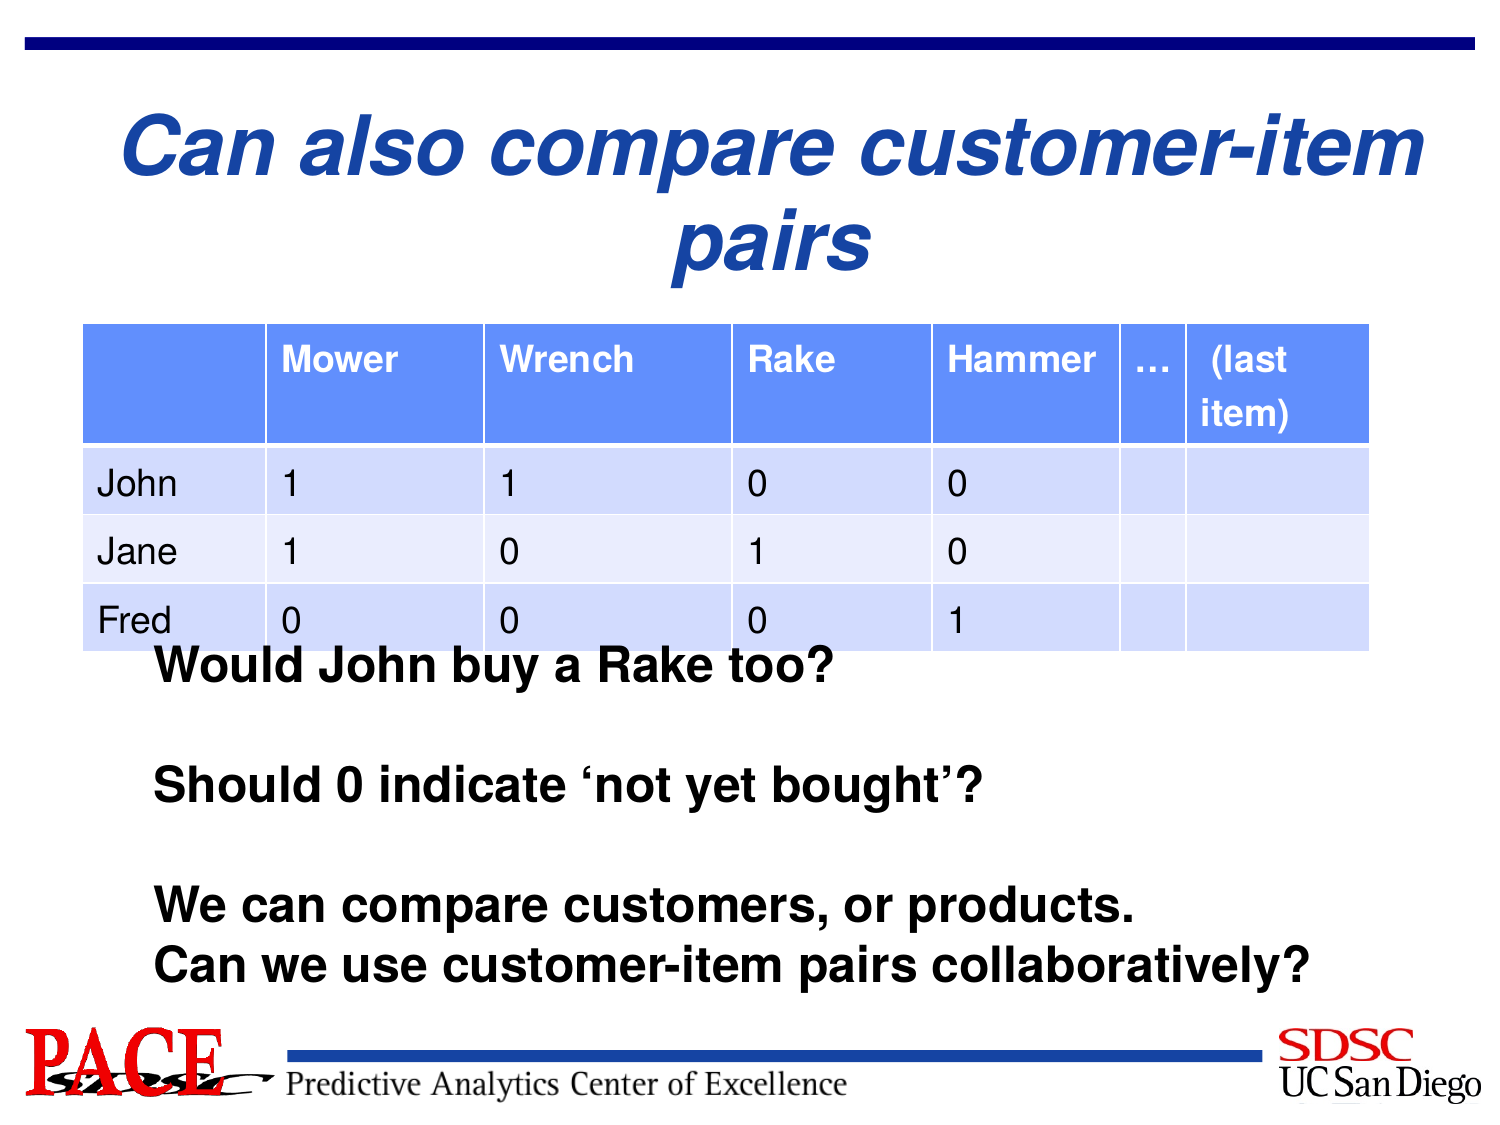

Can also compare customer-item pairs
|  | Mower | Wrench | Rake | Hammer | … | (last item) |
| --- | --- | --- | --- | --- | --- | --- |
| John | 1 | 1 | 0 | 0 |  |  |
| Jane | 1 | 0 | 1 | 0 |  |  |
| Fred | 0 | 0 | 0 | 1 |  |  |
Would John buy a Rake too?

Should 0 indicate ‘not yet bought’?

We can compare customers, or products.
Can we use customer-item pairs collaboratively?